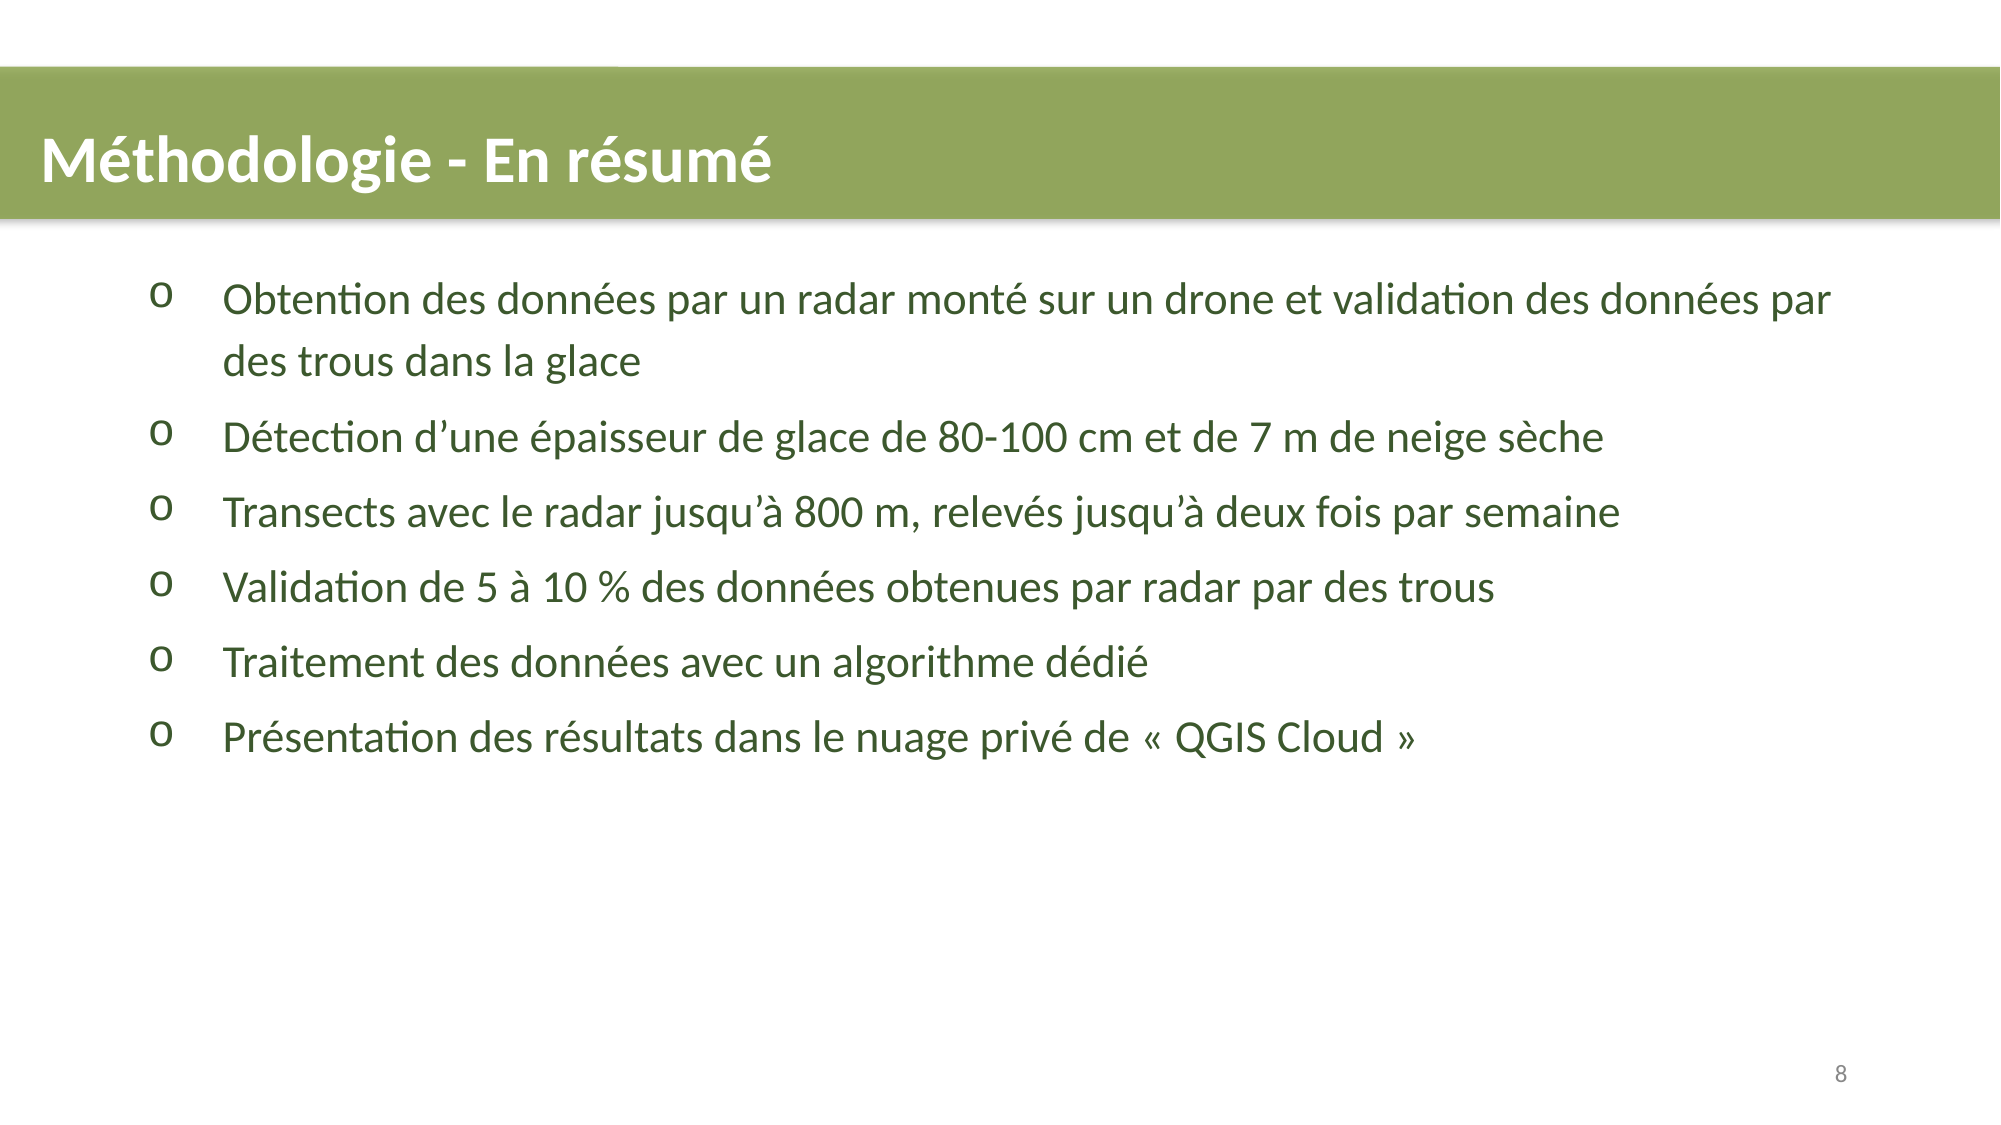

Méthodologie - En résumé
Obtention des données par un radar monté sur un drone et validation des données par des trous dans la glace
Détection d’une épaisseur de glace de 80-100 cm et de 7 m de neige sèche
Transects avec le radar jusqu’à 800 m, relevés jusqu’à deux fois par semaine
Validation de 5 à 10 % des données obtenues par radar par des trous
Traitement des données avec un algorithme dédié
Présentation des résultats dans le nuage privé de « QGIS Cloud »
8